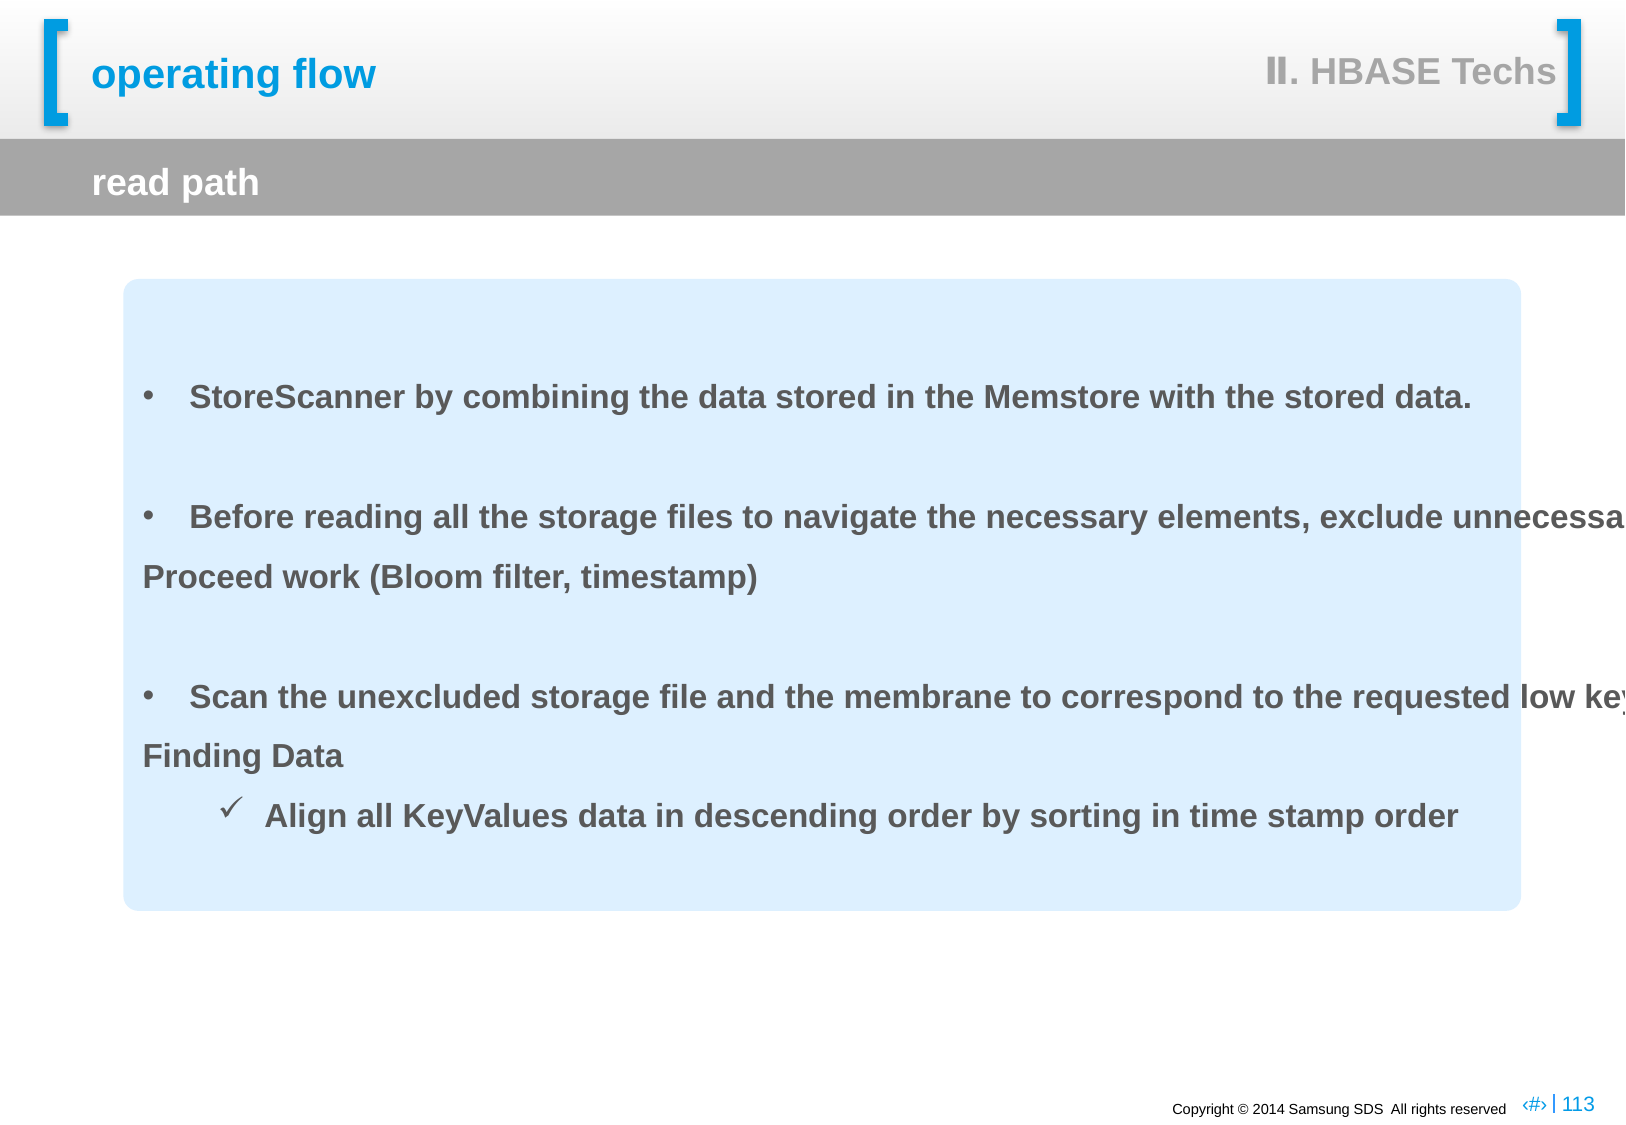

Ⅱ. HBASE Techs
# operating flow

read path
StoreScanner by combining the data stored in the Memstore with the stored data.

Before reading all the storage files to navigate the necessary elements, exclude unnecessary files
Proceed work (Bloom filter, timestamp)

Scan the unexcluded storage file and the membrane to correspond to the requested low key
Finding Data
Align all KeyValues data in descending order by sorting in time stamp order